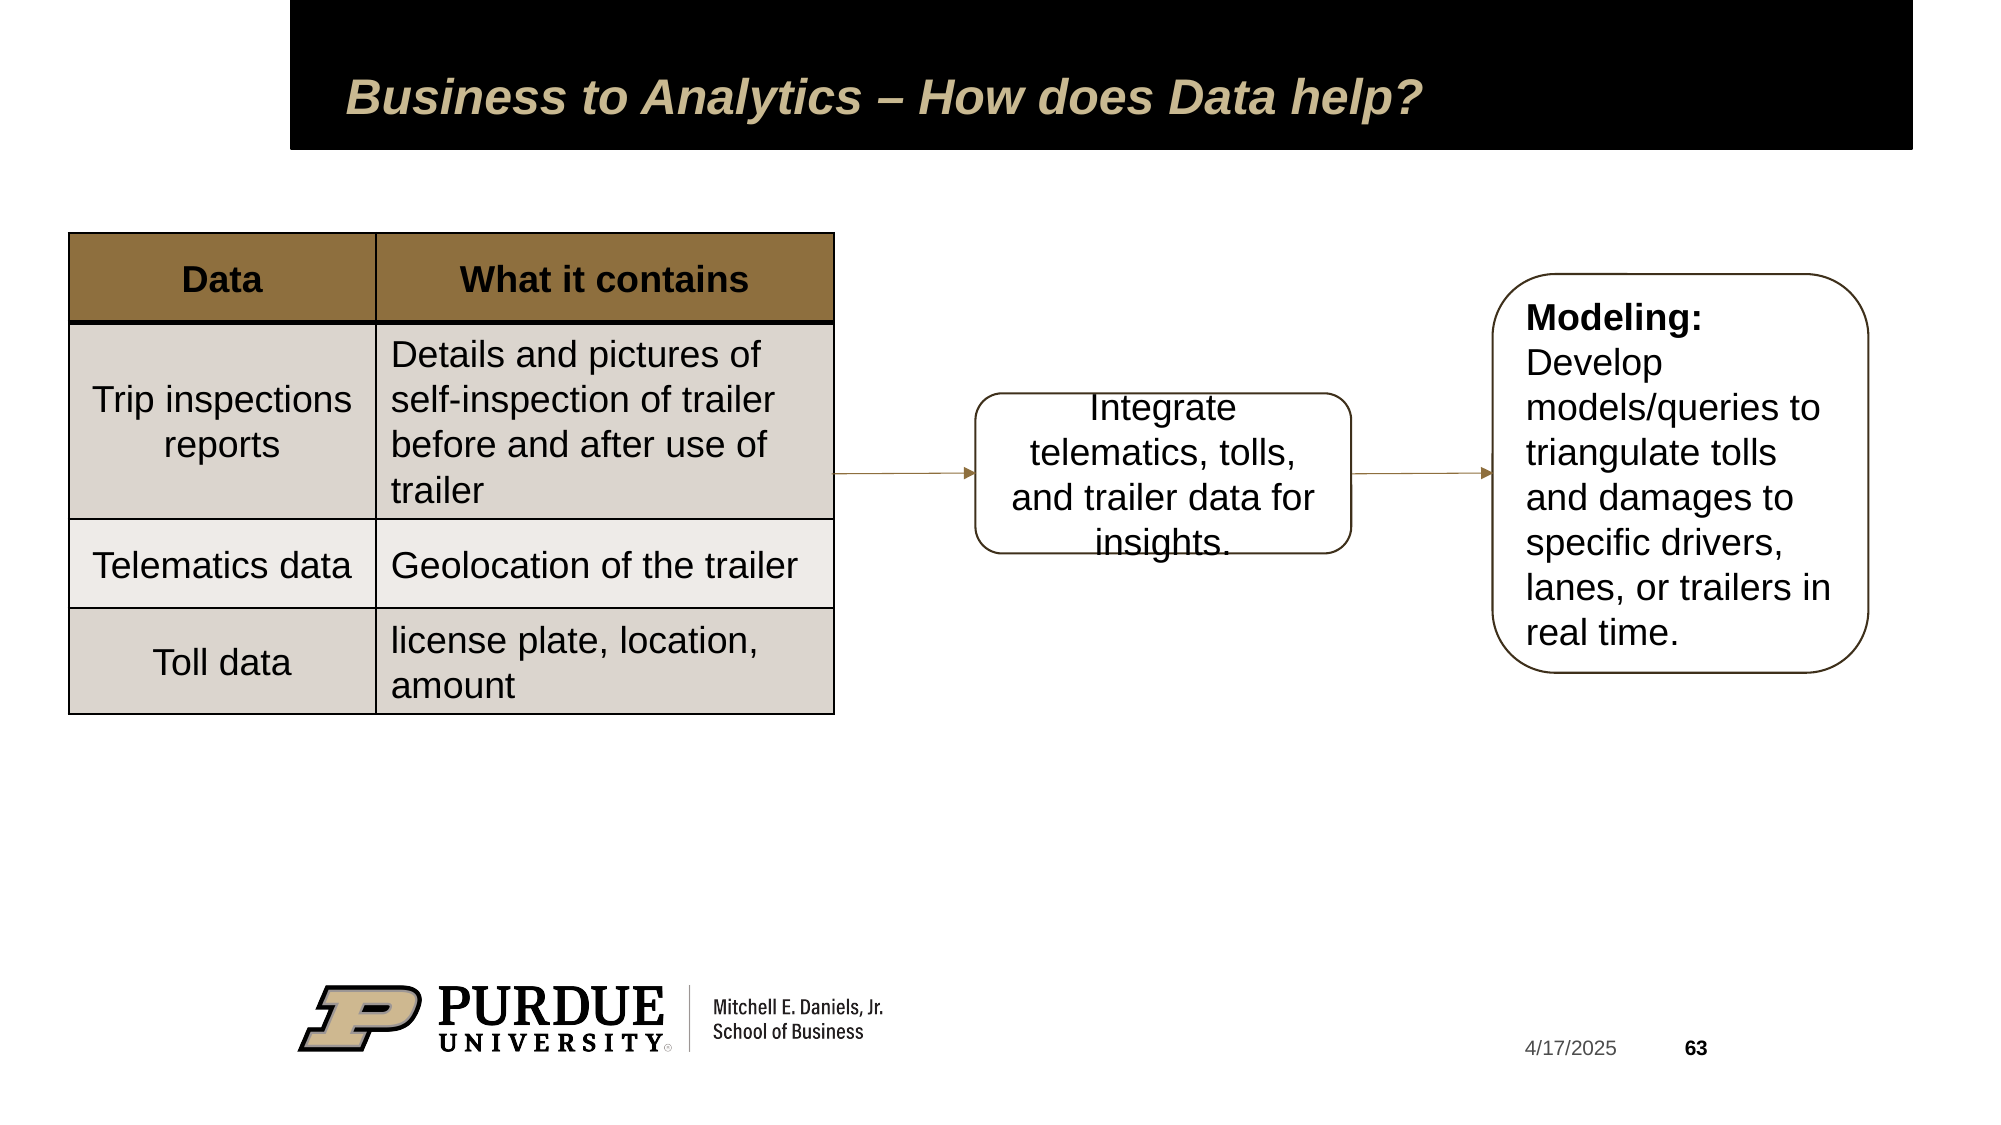

# Business to Analytics – How does Data help?
| Data | What it contains |
| --- | --- |
| Trip inspections reports | Details and pictures of self-inspection of trailer before and after use of trailer |
| Telematics data | Geolocation of the trailer |
| Toll data | license plate, location, amount |
Modeling: Develop models/queries to triangulate tolls and damages to specific drivers, lanes, or trailers in real time.
Integrate telematics, tolls, and trailer data for insights.
63
4/17/2025